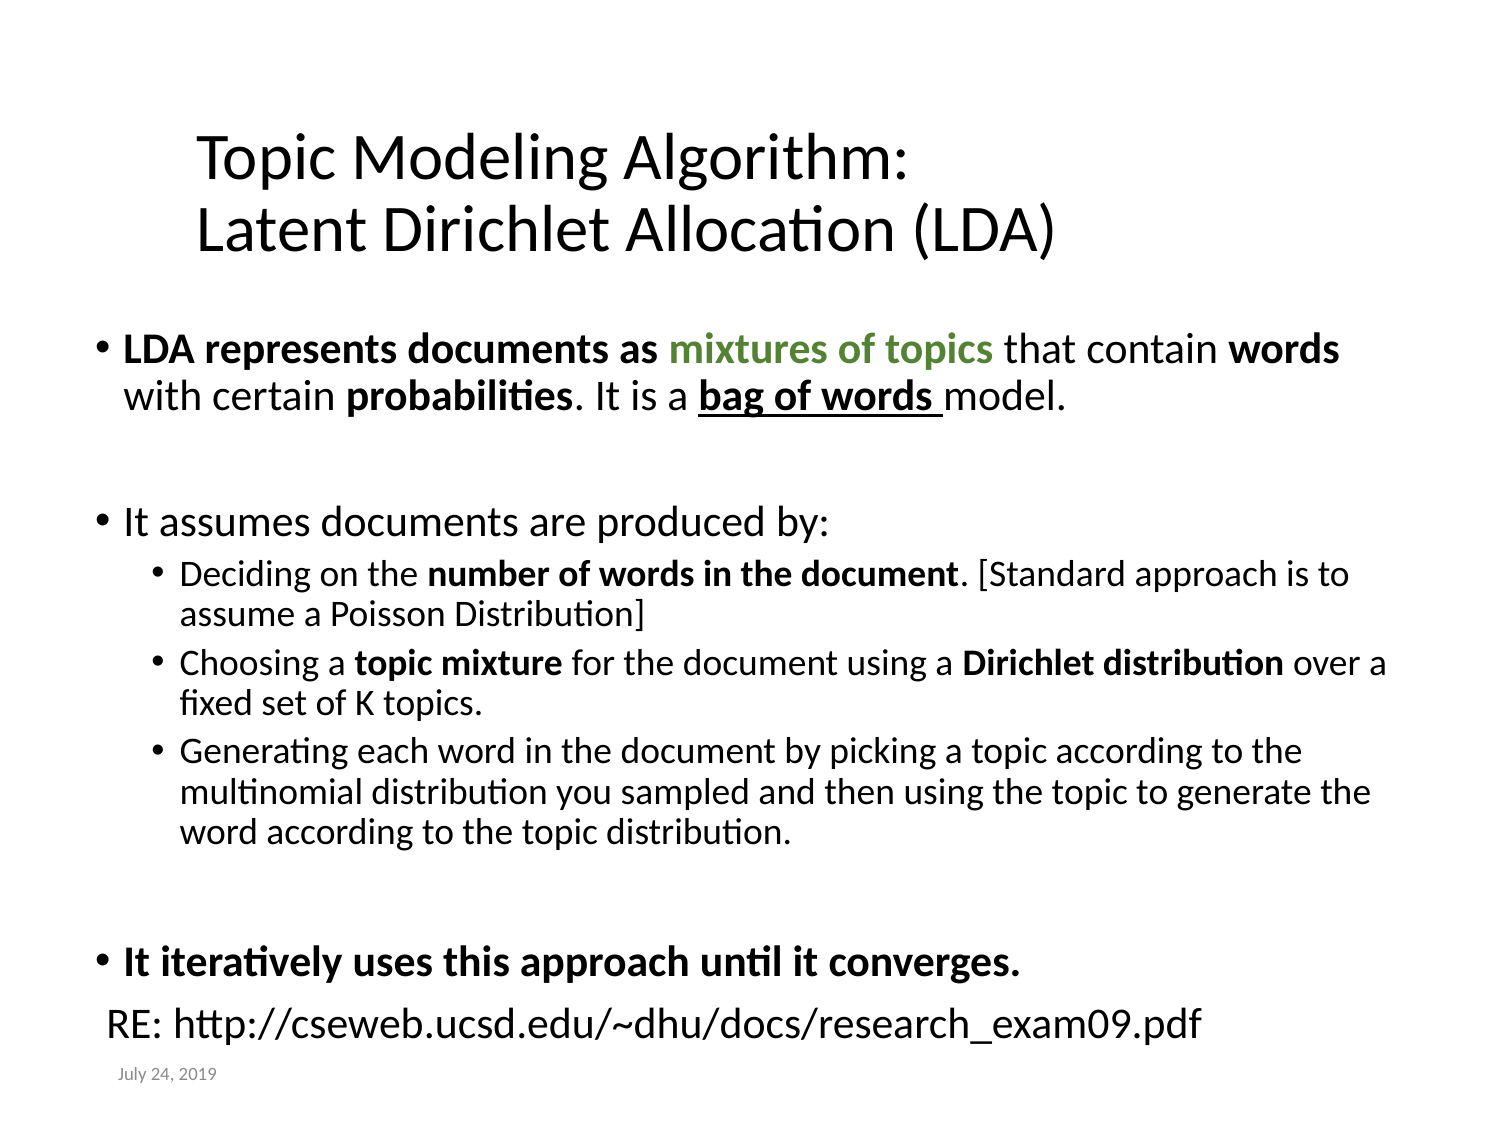

# Topic Modeling Algorithm: Latent Dirichlet Allocation (LDA)
LDA represents documents as mixtures of topics that contain words with certain probabilities. It is a bag of words model.

It assumes documents are produced by:
Deciding on the number of words in the document. [Standard approach is to assume a Poisson Distribution]
Choosing a topic mixture for the document using a Dirichlet distribution over a fixed set of K topics.
Generating each word in the document by picking a topic according to the multinomial distribution you sampled and then using the topic to generate the word according to the topic distribution.

It iteratively uses this approach until it converges.
RE: http://cseweb.ucsd.edu/~dhu/docs/research_exam09.pdf
July 24, 2019